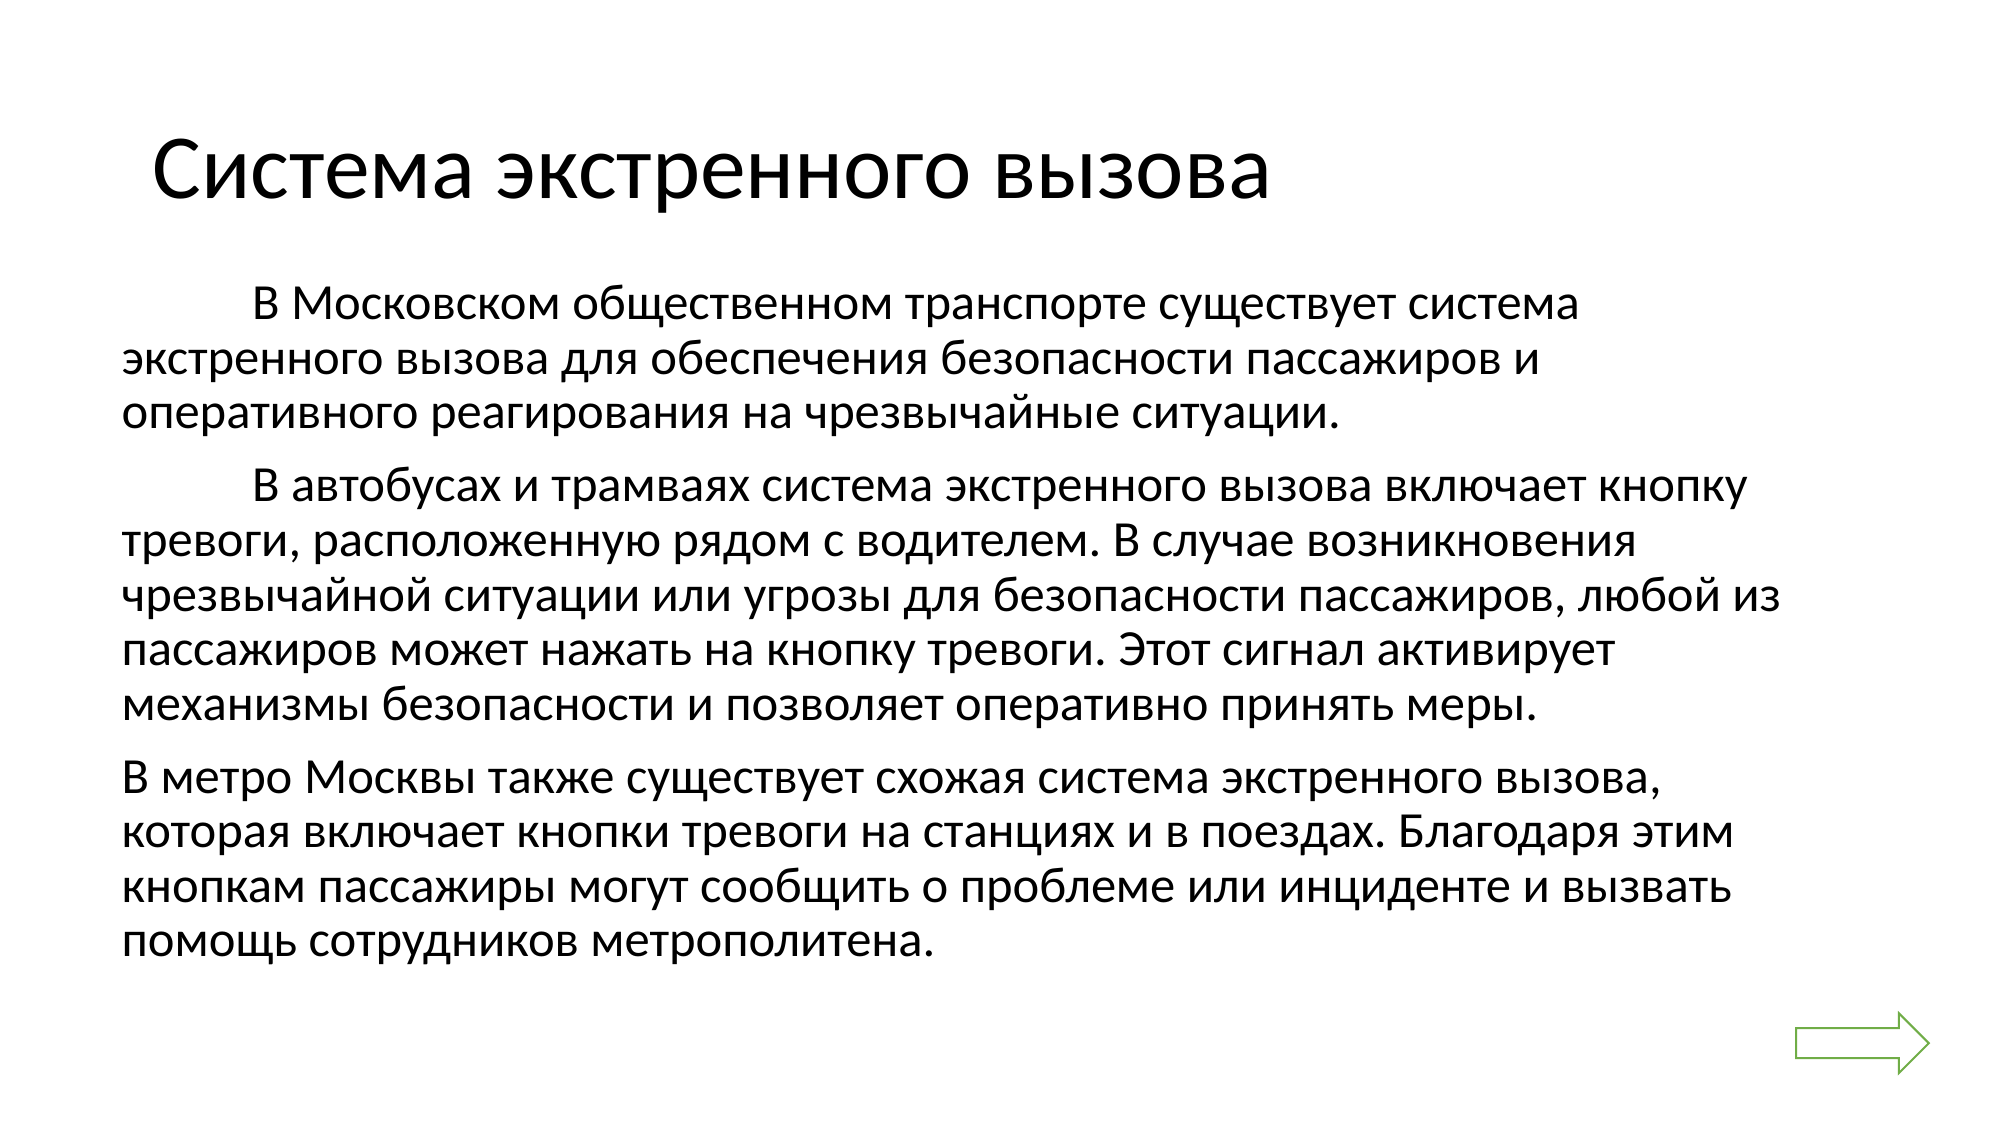

# Система экстренного вызова
	В Московском общественном транспорте существует система экстренного вызова для обеспечения безопасности пассажиров и оперативного реагирования на чрезвычайные ситуации.
	В автобусах и трамваях система экстренного вызова включает кнопку тревоги, расположенную рядом с водителем. В случае возникновения чрезвычайной ситуации или угрозы для безопасности пассажиров, любой из пассажиров может нажать на кнопку тревоги. Этот сигнал активирует механизмы безопасности и позволяет оперативно принять меры.
В метро Москвы также существует схожая система экстренного вызова, которая включает кнопки тревоги на станциях и в поездах. Благодаря этим кнопкам пассажиры могут сообщить о проблеме или инциденте и вызвать помощь сотрудников метрополитена.